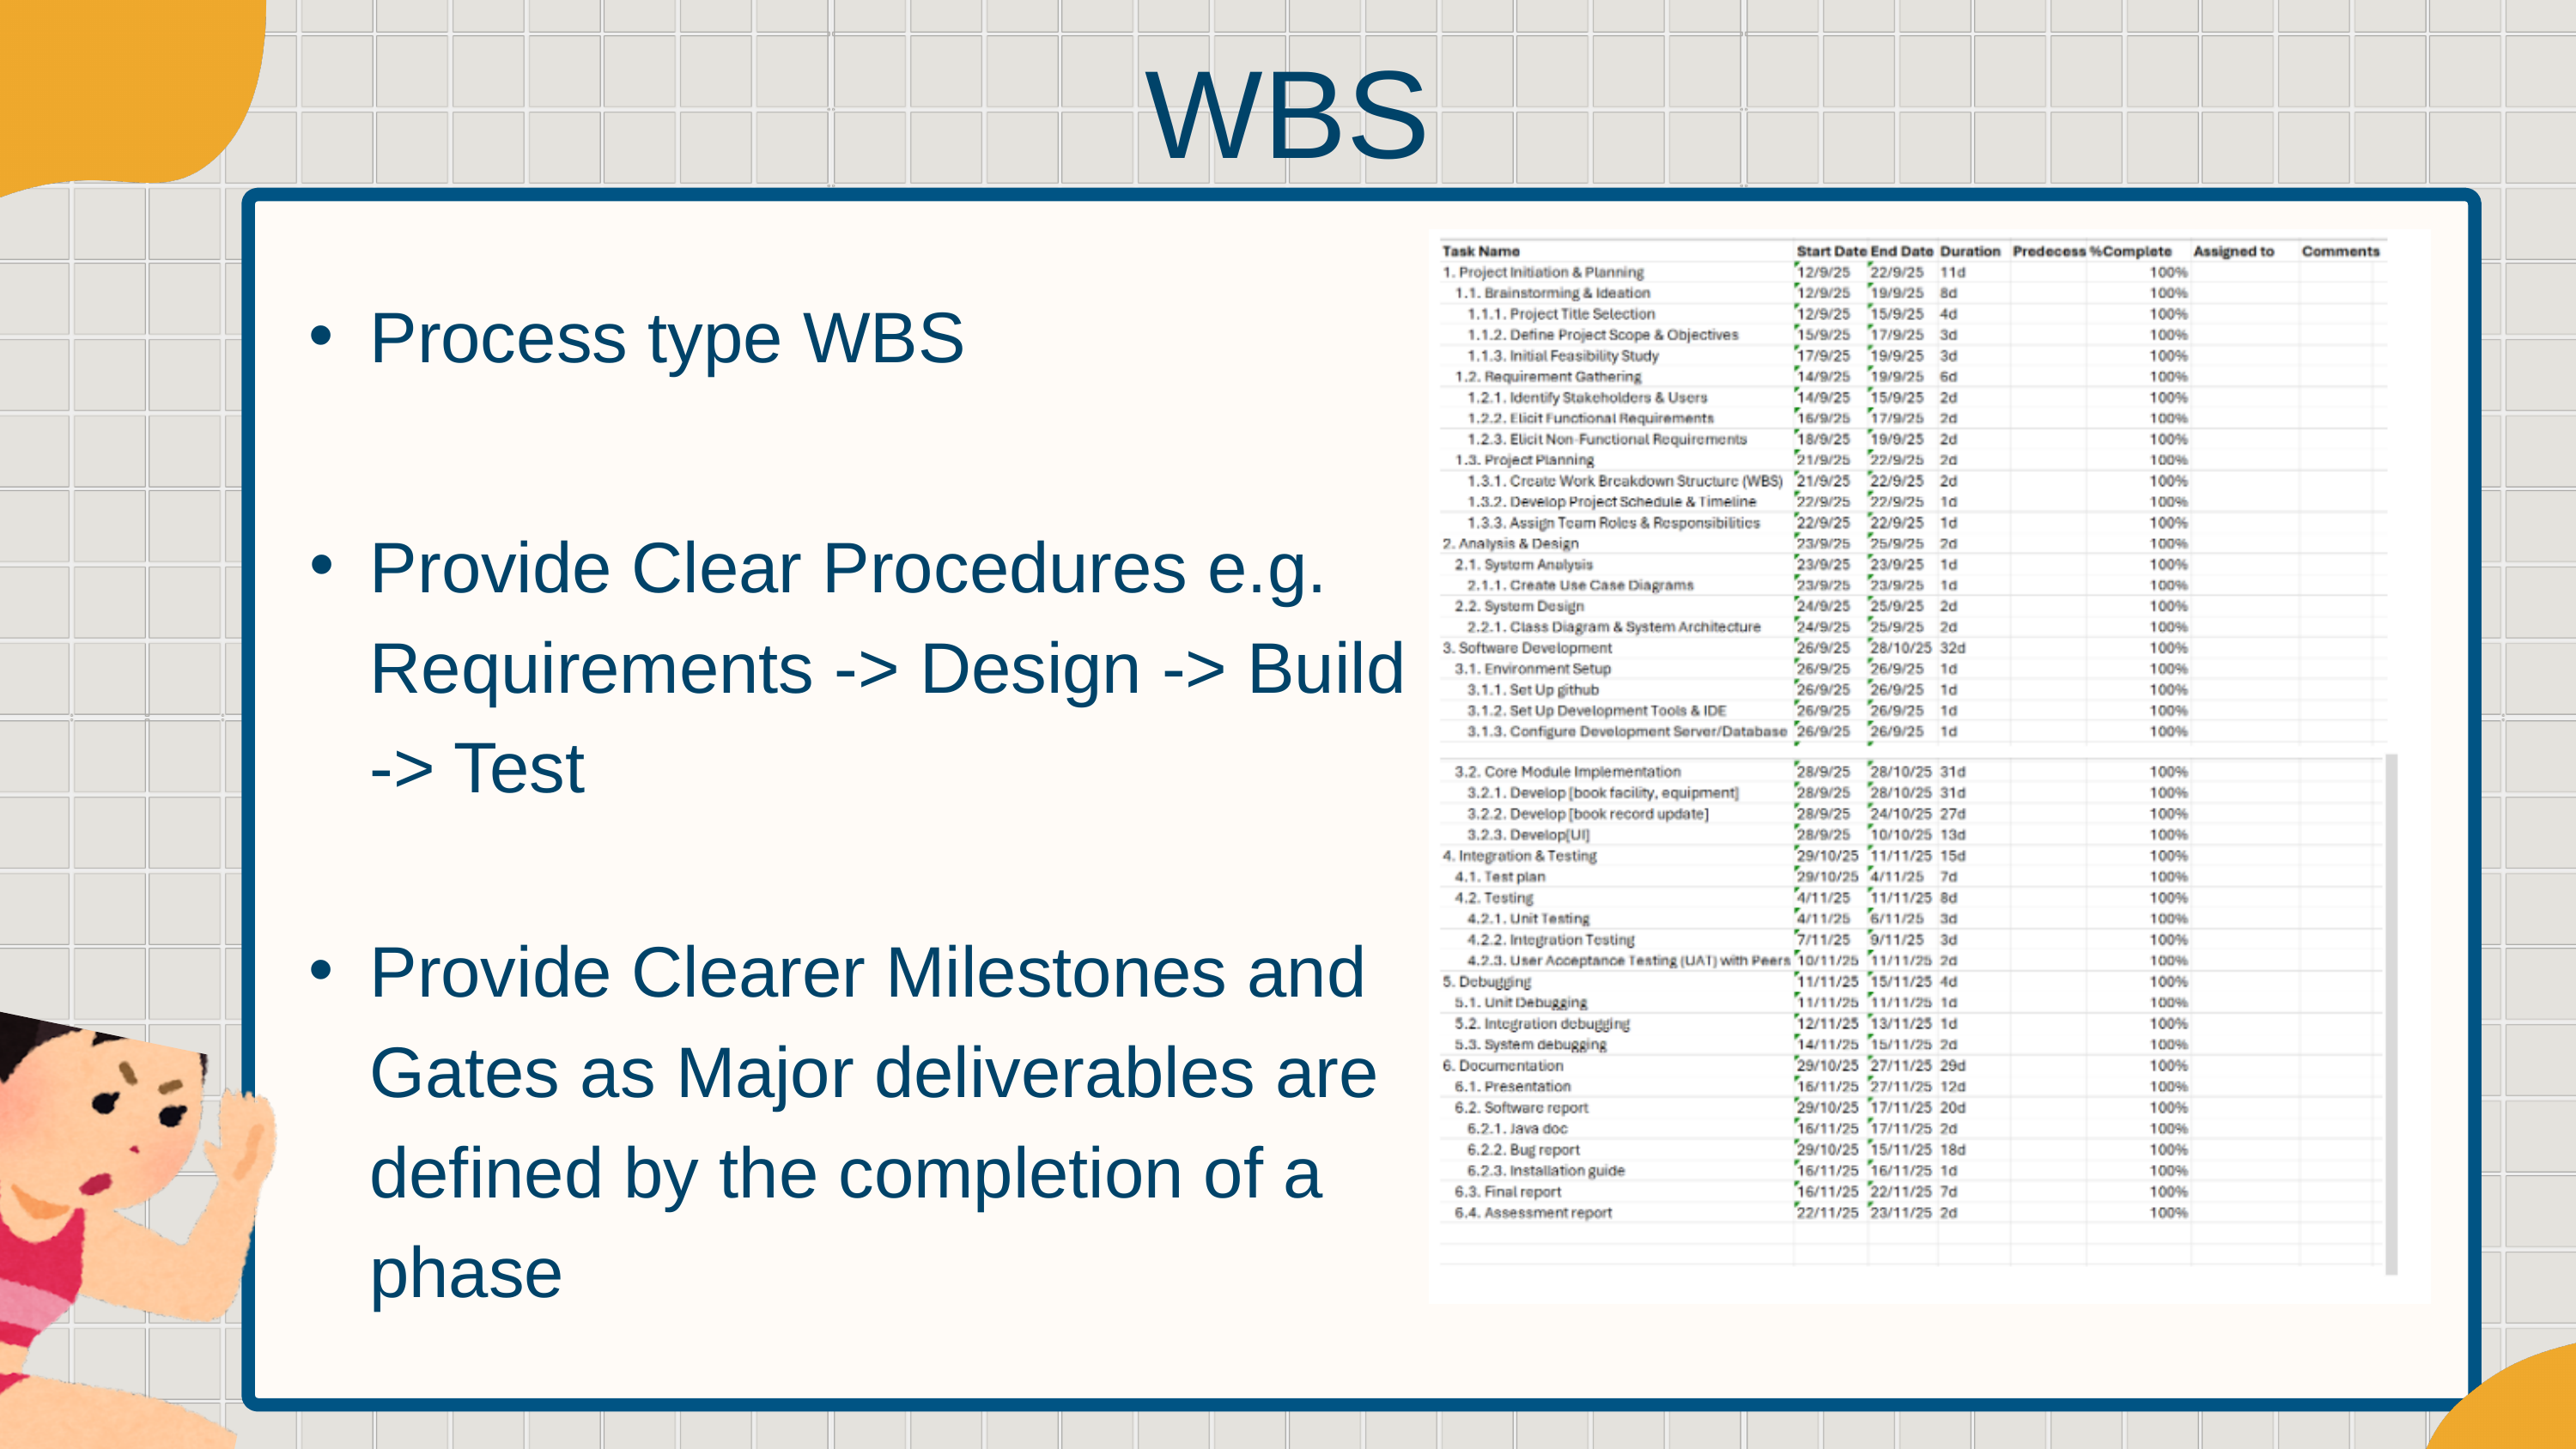

WBS

Process type WBS
Provide Clear Procedures e.g. Requirements -> Design -> Build -> Test

Provide Clearer Milestones and Gates as Major deliverables are defined by the completion of a phase